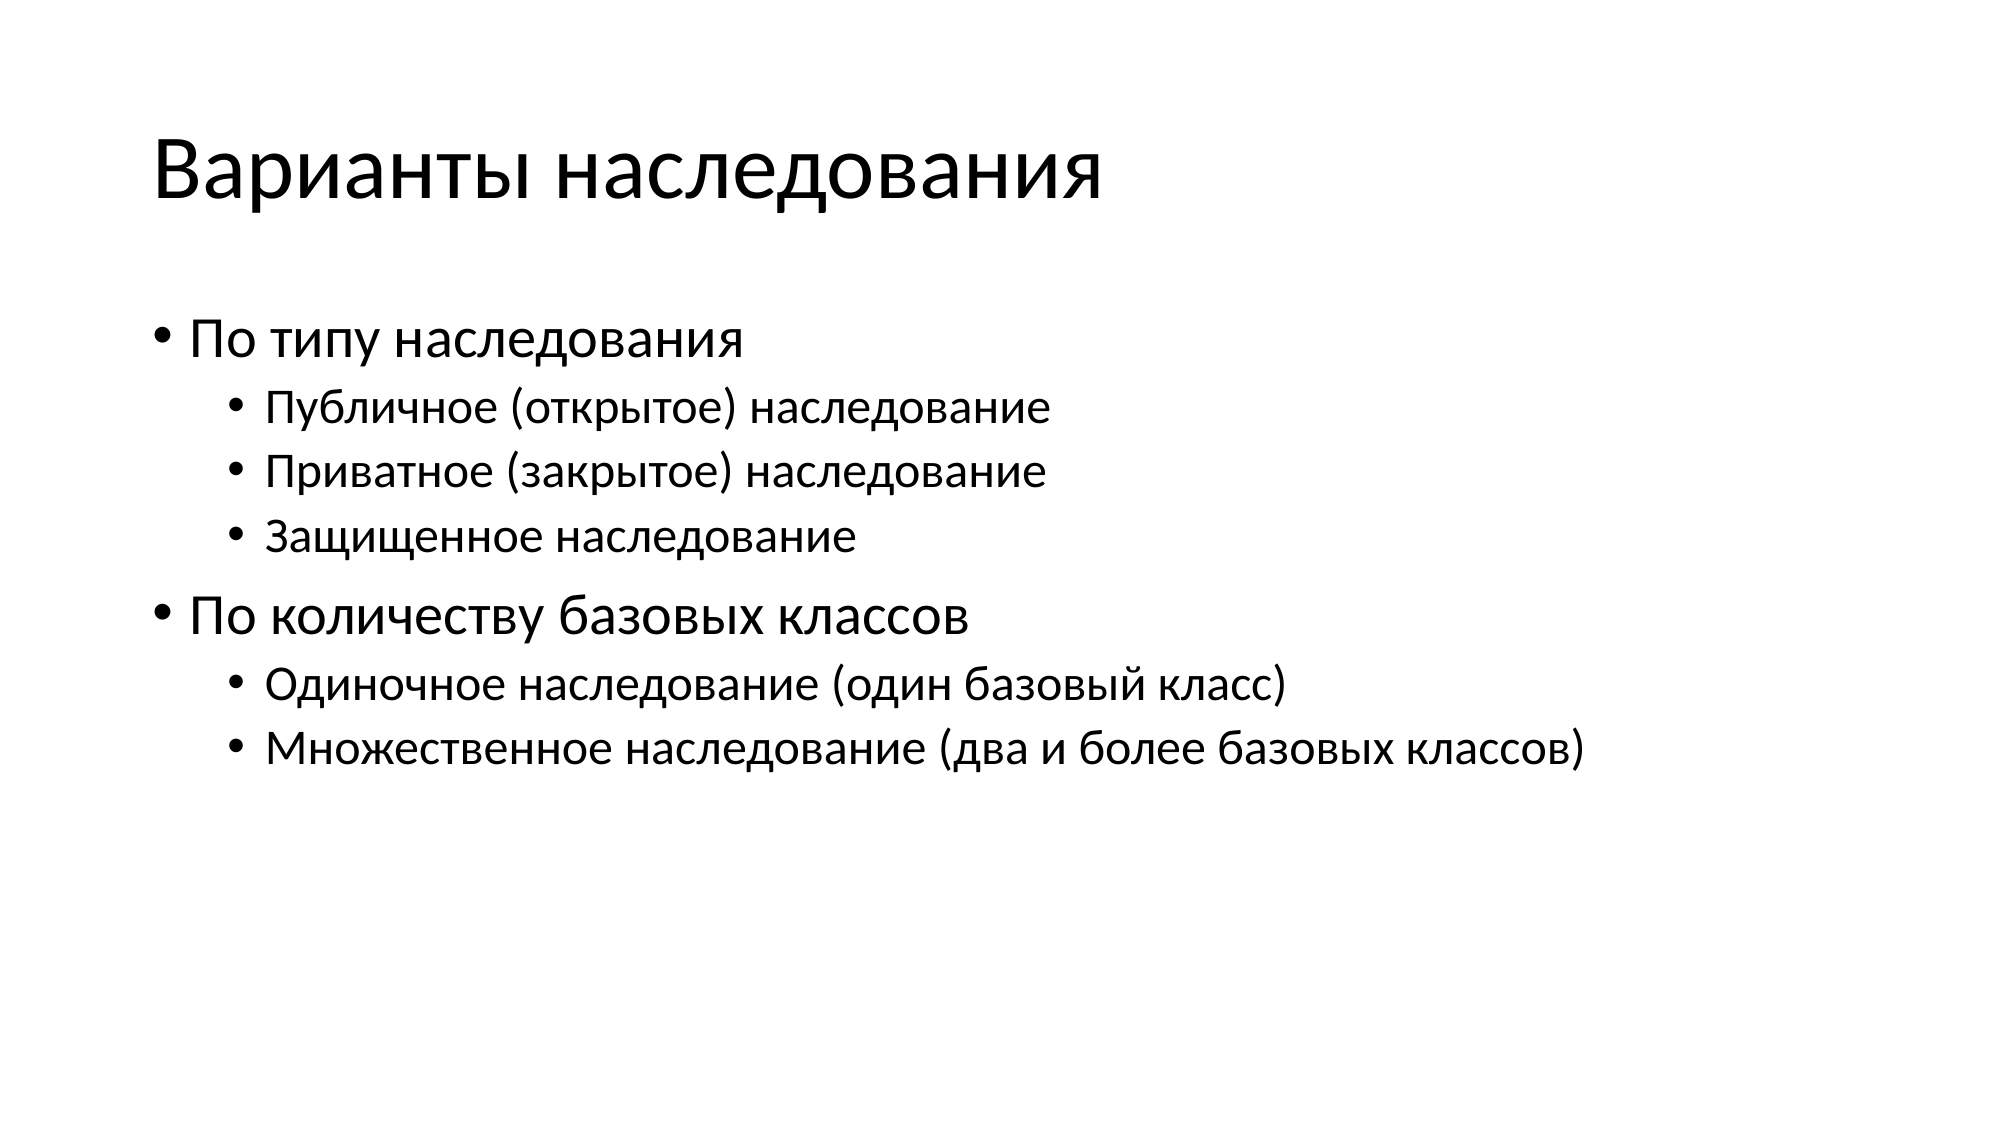

# Варианты наследования
По типу наследования
Публичное (открытое) наследование
Приватное (закрытое) наследование
Защищенное наследование
По количеству базовых классов
Одиночное наследование (один базовый класс)
Множественное наследование (два и более базовых классов)